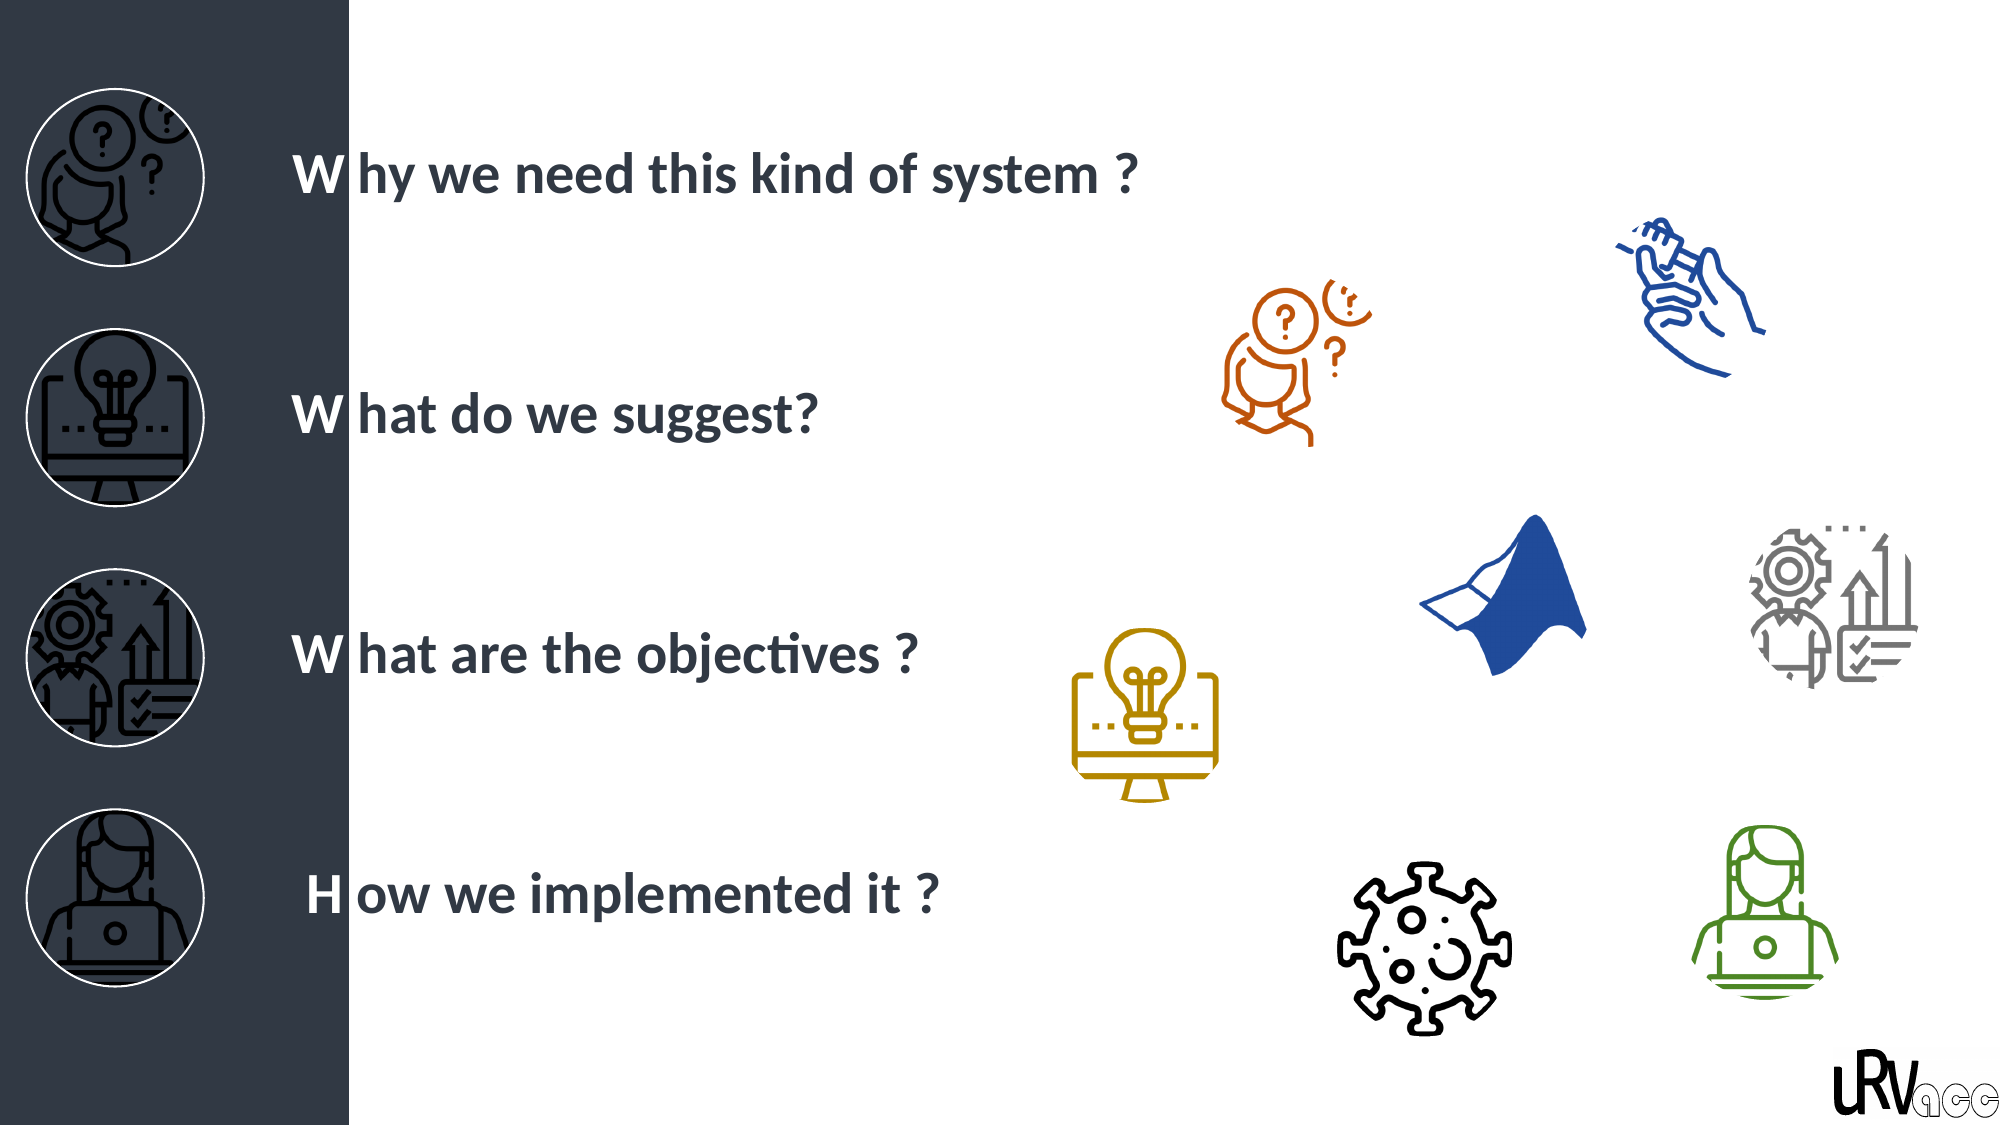

W hy we need this kind of system ?

W hat do we suggest?

W hat are the objectives ?

H ow we implemented it ?